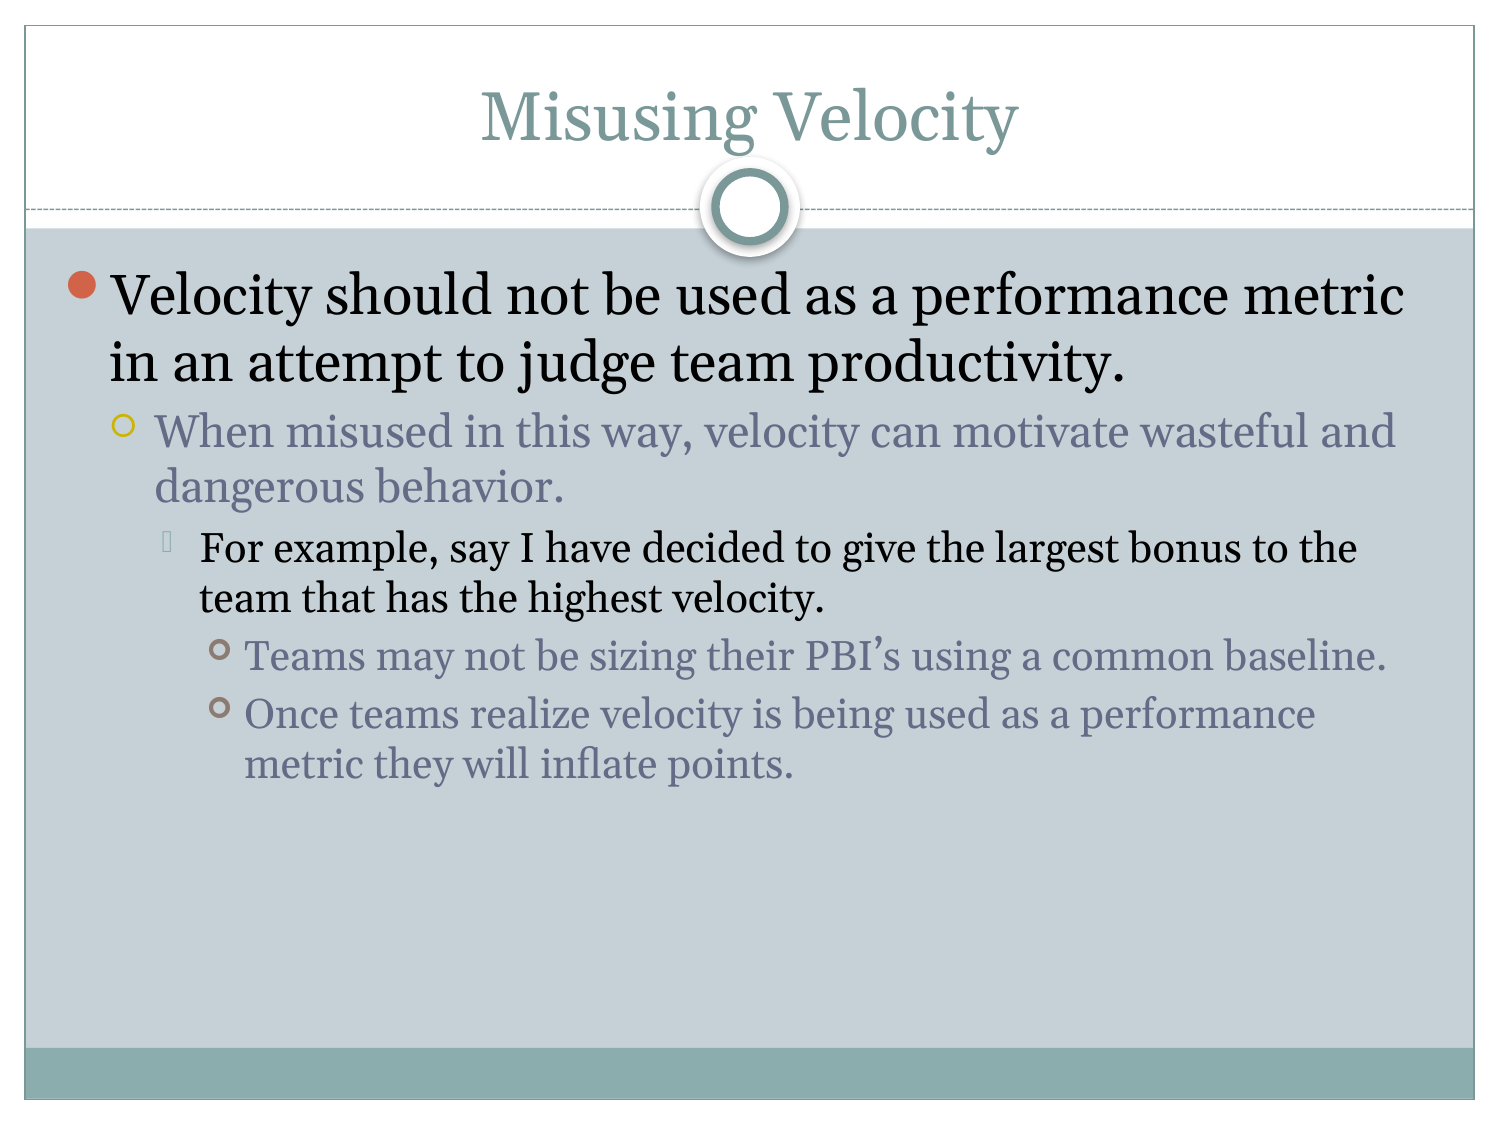

# Misusing Velocity
Velocity should not be used as a performance metric in an attempt to judge team productivity.
When misused in this way, velocity can motivate wasteful and dangerous behavior.
For example, say I have decided to give the largest bonus to the team that has the highest velocity.
Teams may not be sizing their PBI’s using a common baseline.
Once teams realize velocity is being used as a performance metric they will inflate points.